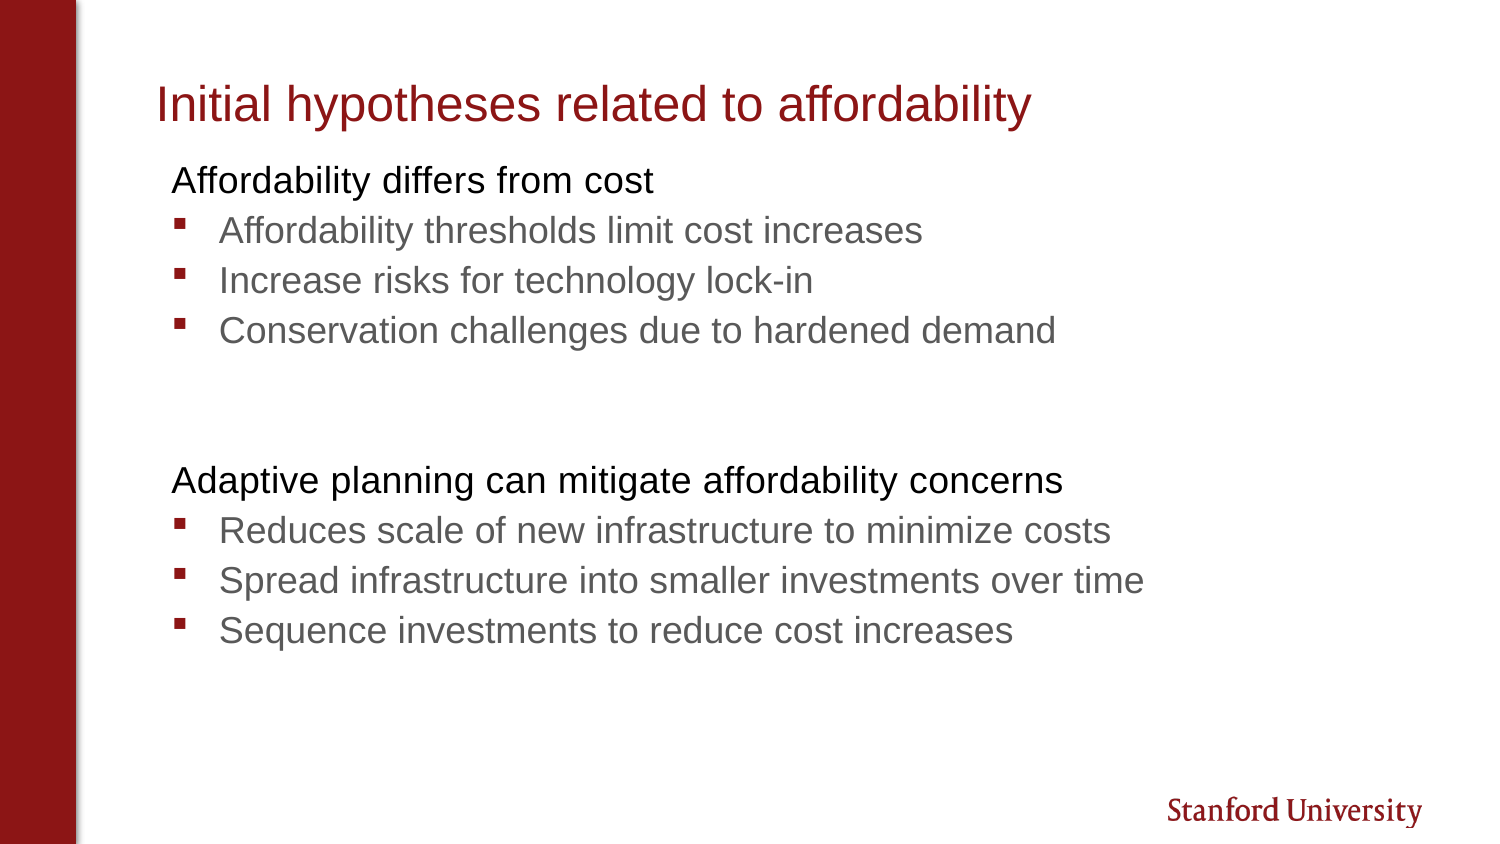

# Initial hypotheses related to affordability
Affordability differs from cost
Affordability thresholds limit cost increases
Increase risks for technology lock-in
Conservation challenges due to hardened demand

Adaptive planning can mitigate affordability concerns
Reduces scale of new infrastructure to minimize costs
Spread infrastructure into smaller investments over time
Sequence investments to reduce cost increases